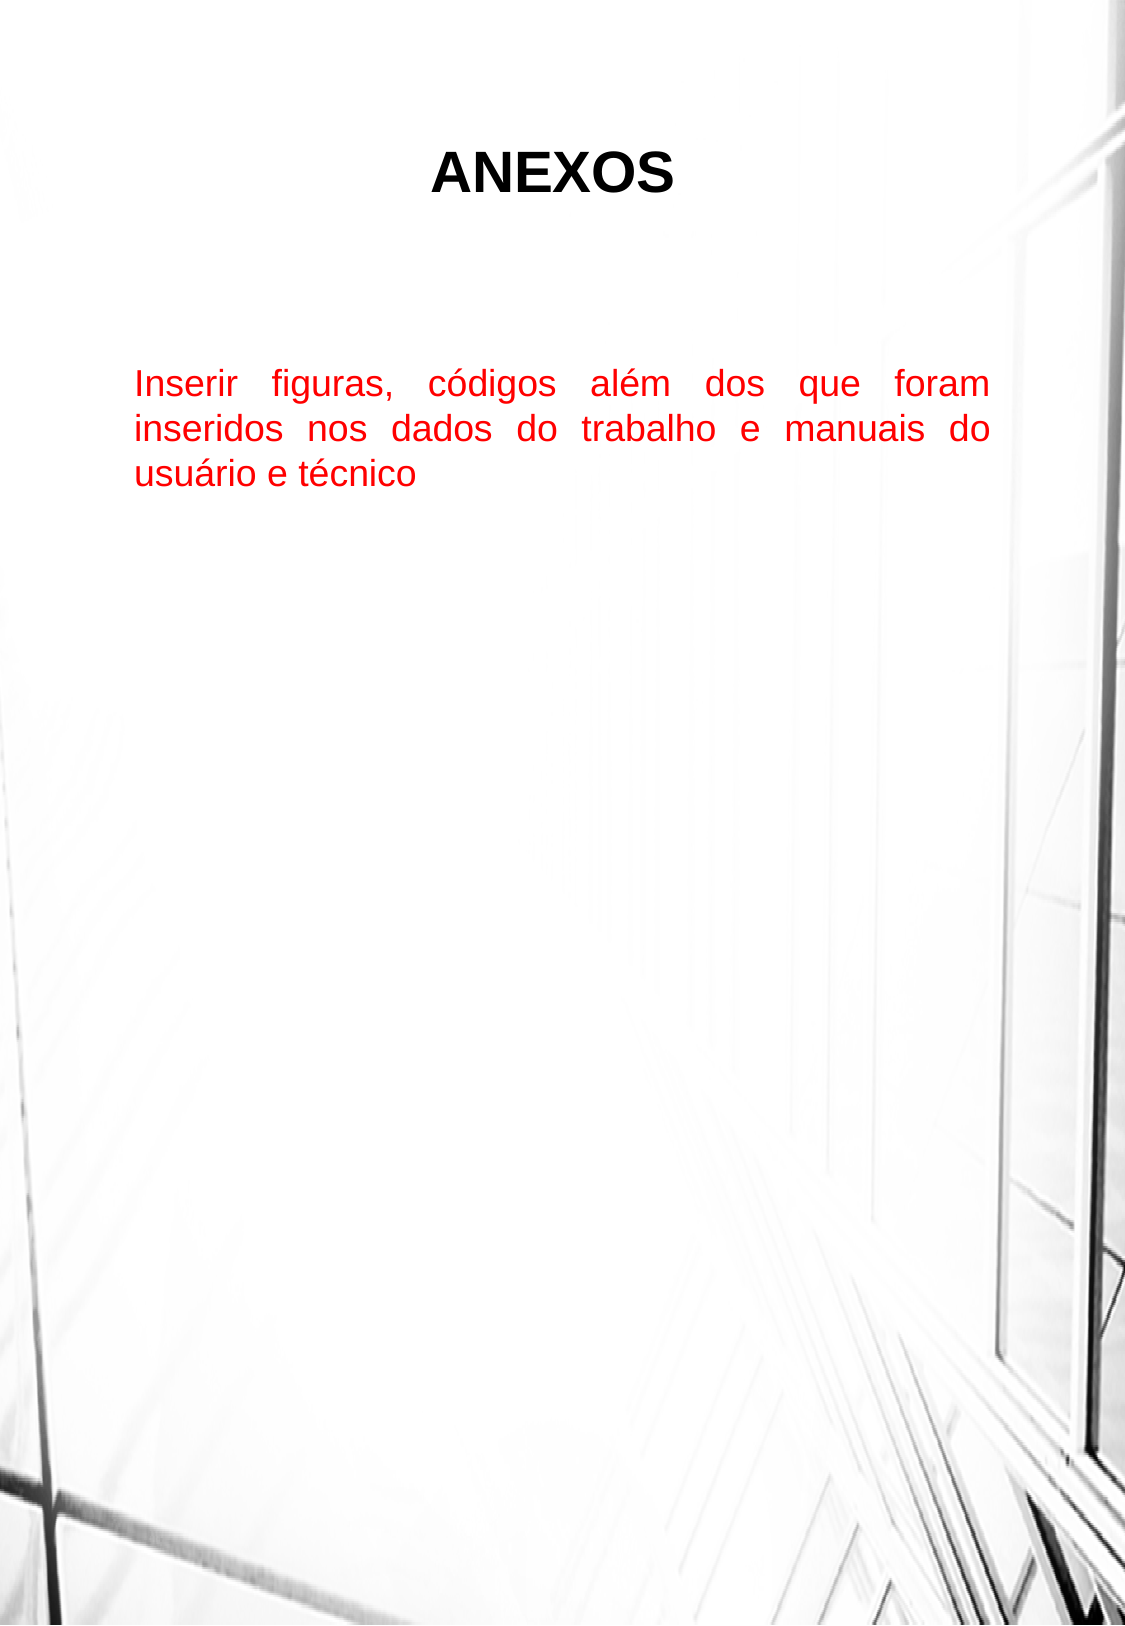

ANEXOS
Inserir figuras, códigos além dos que foram inseridos nos dados do trabalho e manuais do usuário e técnico